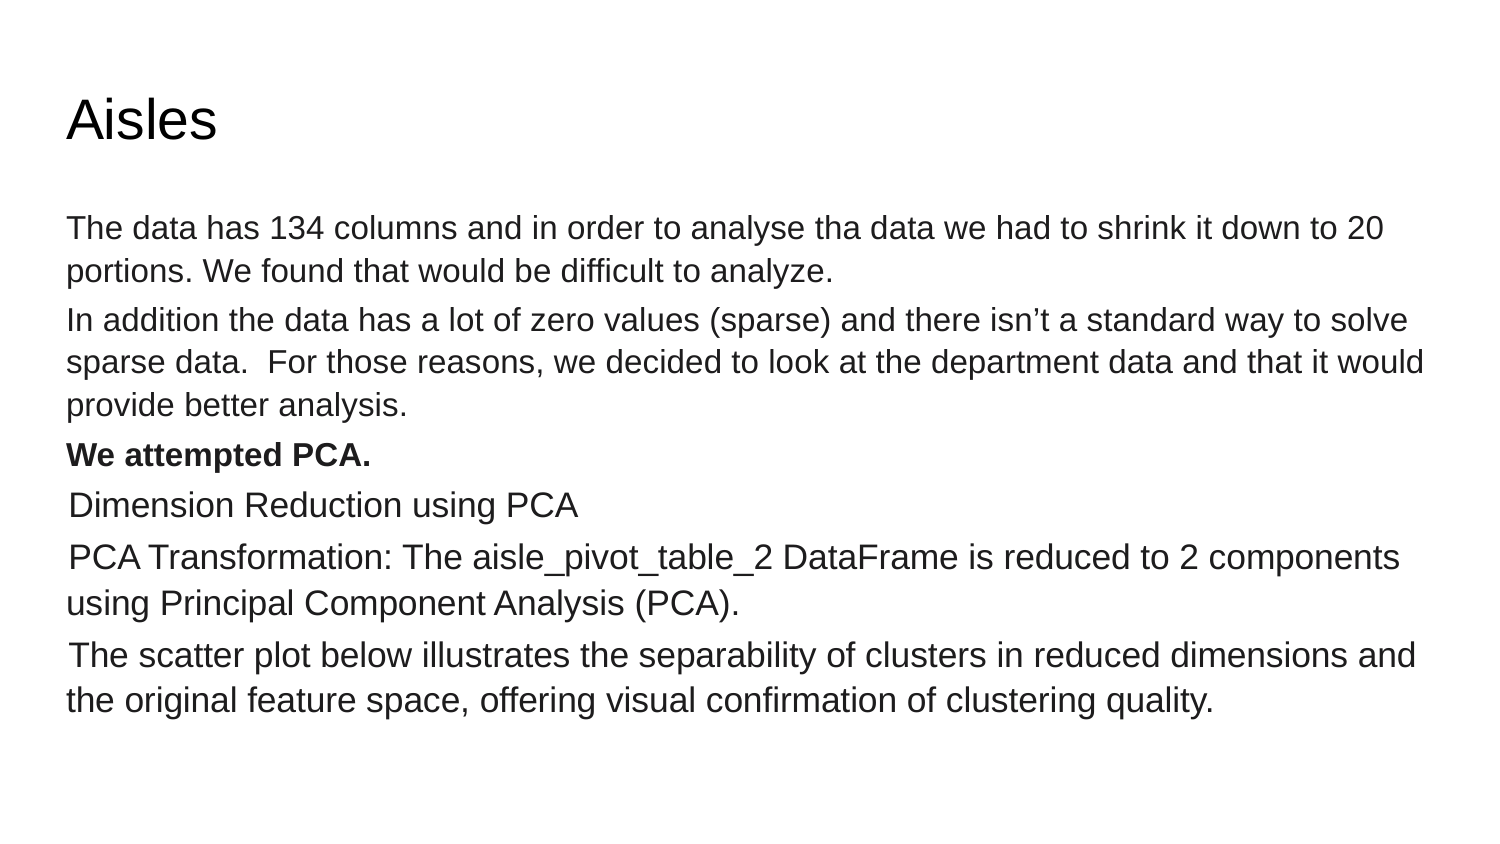

# Aisles
The data has 134 columns and in order to analyse tha data we had to shrink it down to 20 portions. We found that would be difficult to analyze.
In addition the data has a lot of zero values (sparse) and there isn’t a standard way to solve sparse data.  For those reasons, we decided to look at the department data and that it would provide better analysis.
We attempted PCA.
Dimension Reduction using PCA
PCA Transformation: The aisle_pivot_table_2 DataFrame is reduced to 2 components using Principal Component Analysis (PCA).
The scatter plot below illustrates the separability of clusters in reduced dimensions and the original feature space, offering visual confirmation of clustering quality.